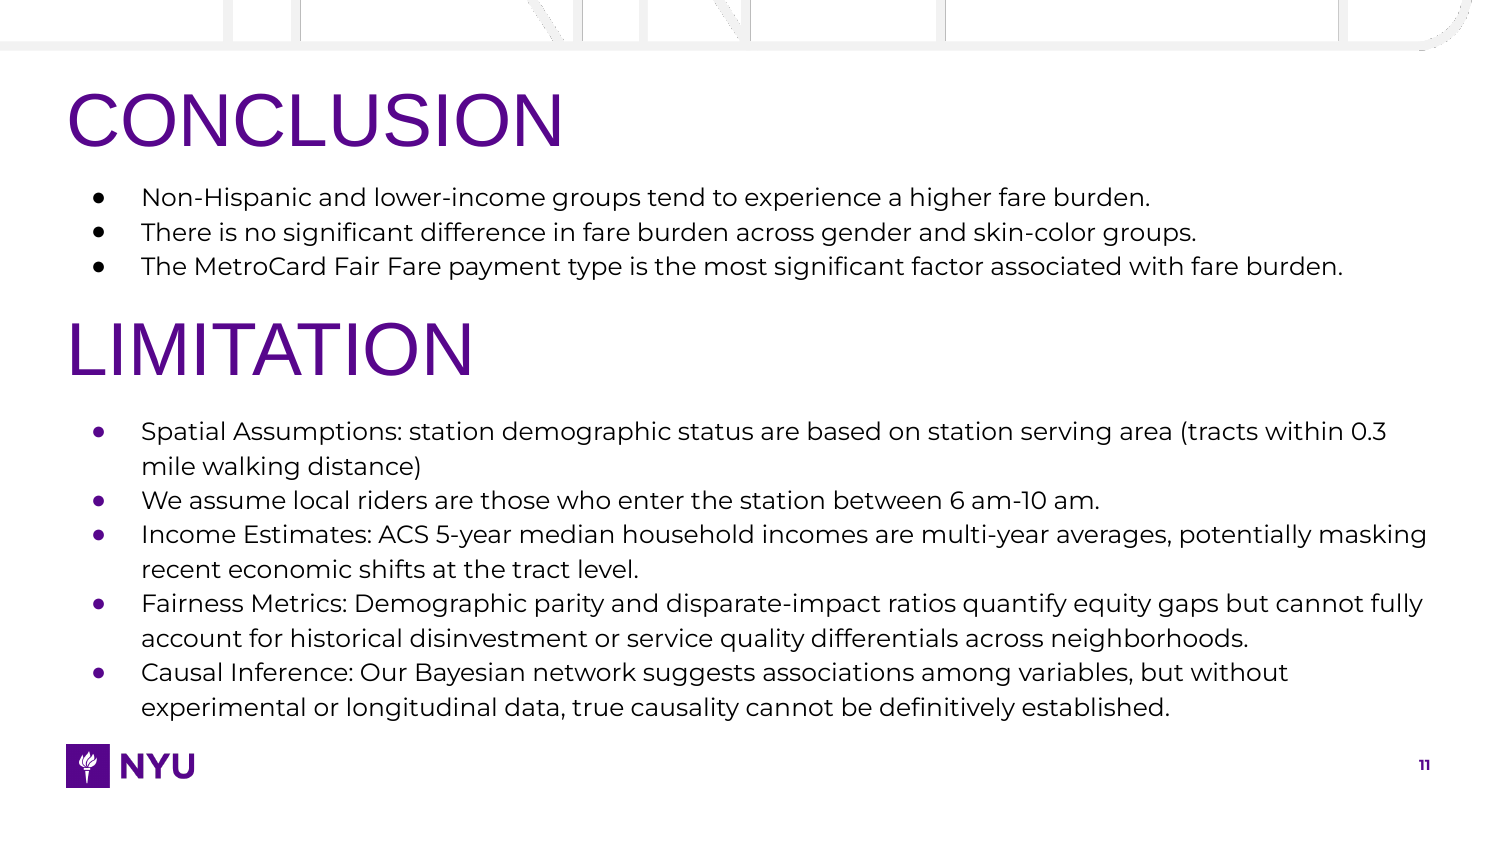

CONCLUSION
Non-Hispanic and lower-income groups tend to experience a higher fare burden.
There is no significant difference in fare burden across gender and skin-color groups.
The MetroCard Fair Fare payment type is the most significant factor associated with fare burden.
# LIMITATION
Spatial Assumptions: station demographic status are based on station serving area (tracts within 0.3 mile walking distance)
We assume local riders are those who enter the station between 6 am-10 am.
Income Estimates: ACS 5-year median household incomes are multi-year averages, potentially masking recent economic shifts at the tract level.
Fairness Metrics: Demographic parity and disparate-impact ratios quantify equity gaps but cannot fully account for historical disinvestment or service quality differentials across neighborhoods.
Causal Inference: Our Bayesian network suggests associations among variables, but without experimental or longitudinal data, true causality cannot be definitively established.